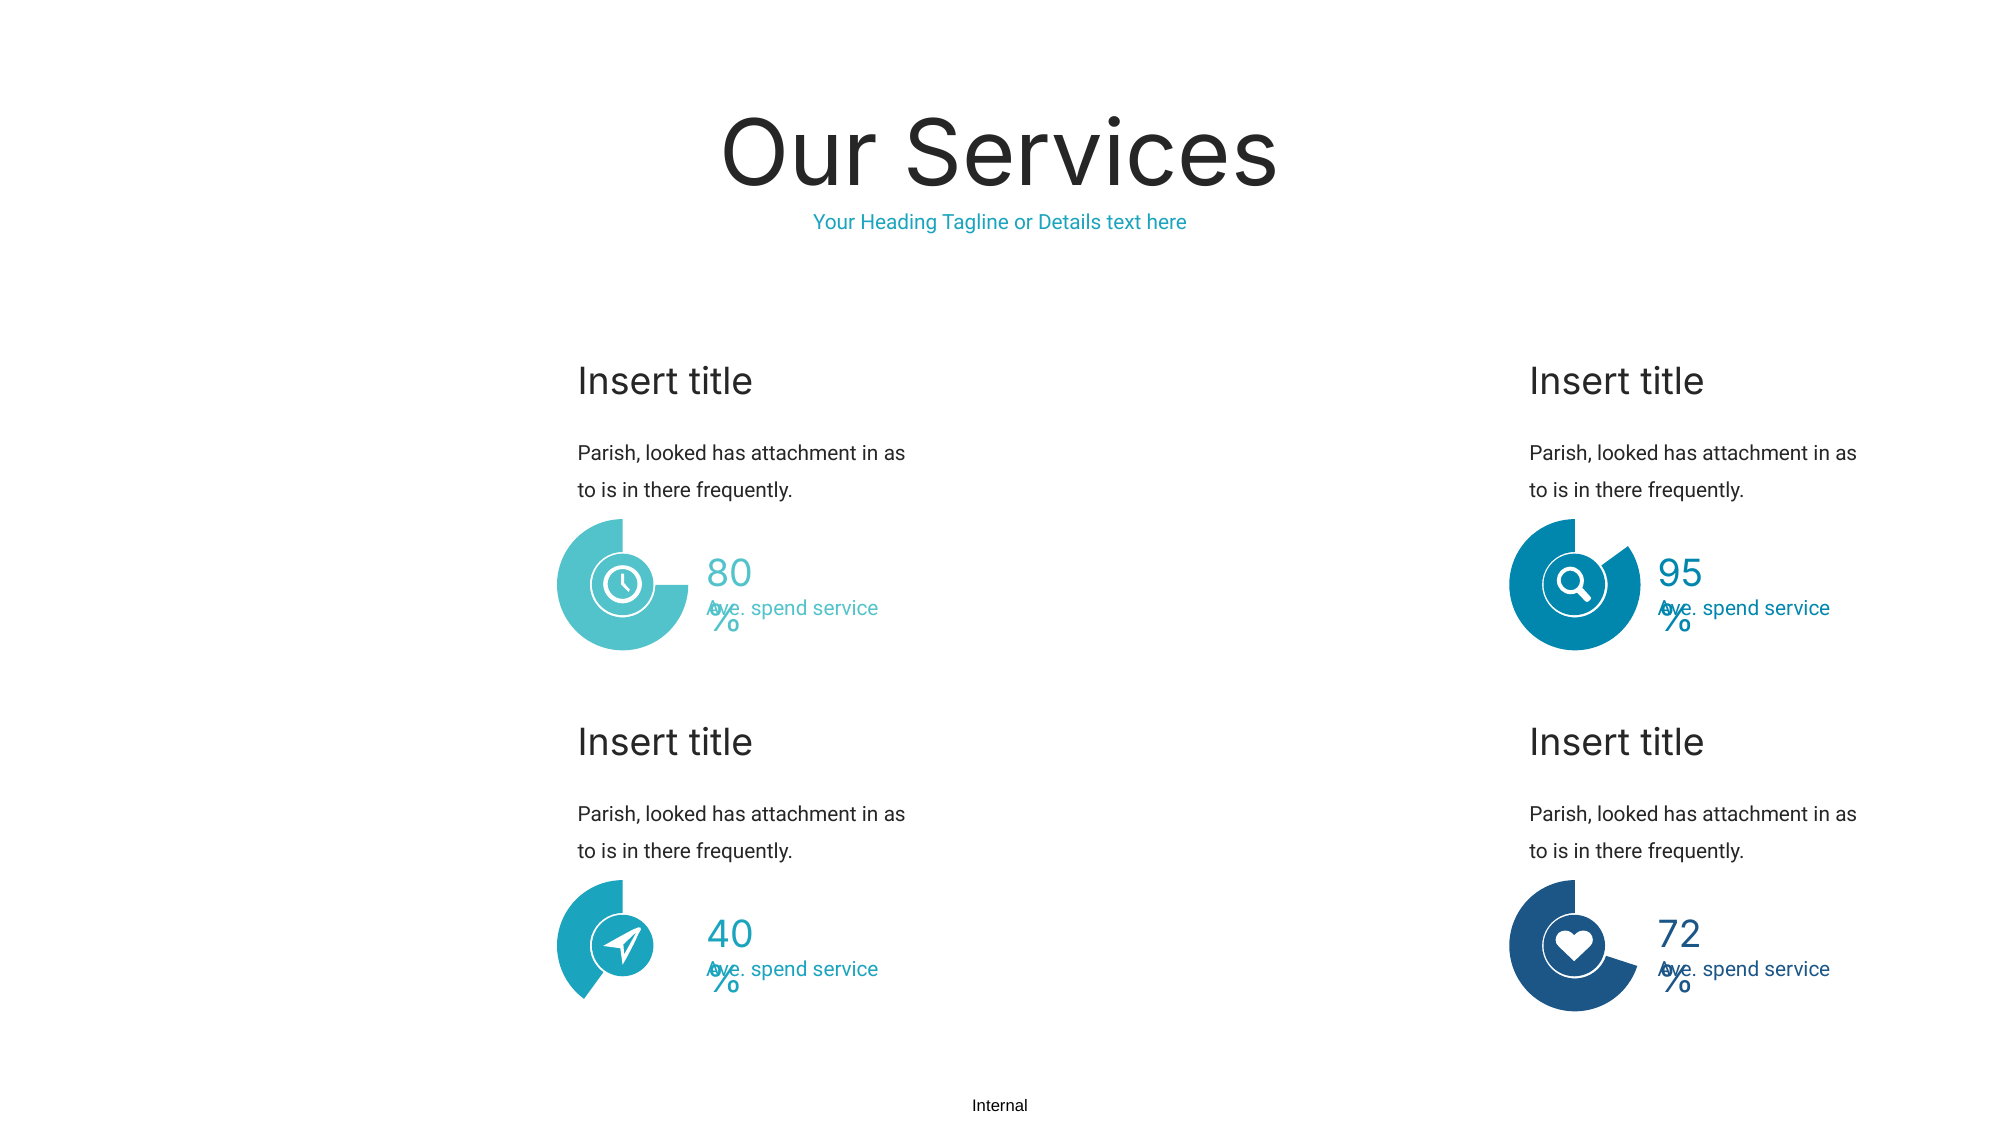

Our Services
Your Heading Tagline or Details text here

Insert title
Insert title
Parish, looked has attachment in as to is in there frequently.
Parish, looked has attachment in as to is in there frequently.

### Chart

| Category | Sales |
|---|---|
| 1st Qtr | 0.25 |
| 2nd Qtr | 0.75 |

### Chart

| Category | Sales |
|---|---|
| 1st Qtr | 0.15 |
| 2nd Qtr | 0.85 |
80%
95%

Ave. spend service
Ave. spend service

Insert title
Insert title
Parish, looked has attachment in as to is in there frequently.
Parish, looked has attachment in as to is in there frequently.

### Chart

| Category | Sales |
|---|---|
| 1st Qtr | 0.6 |
| 2nd Qtr | 0.4 |

### Chart

| Category | Sales |
|---|---|
| 1st Qtr | 0.3 |
| 2nd Qtr | 0.7 |
40%
72%

Ave. spend service
Ave. spend service